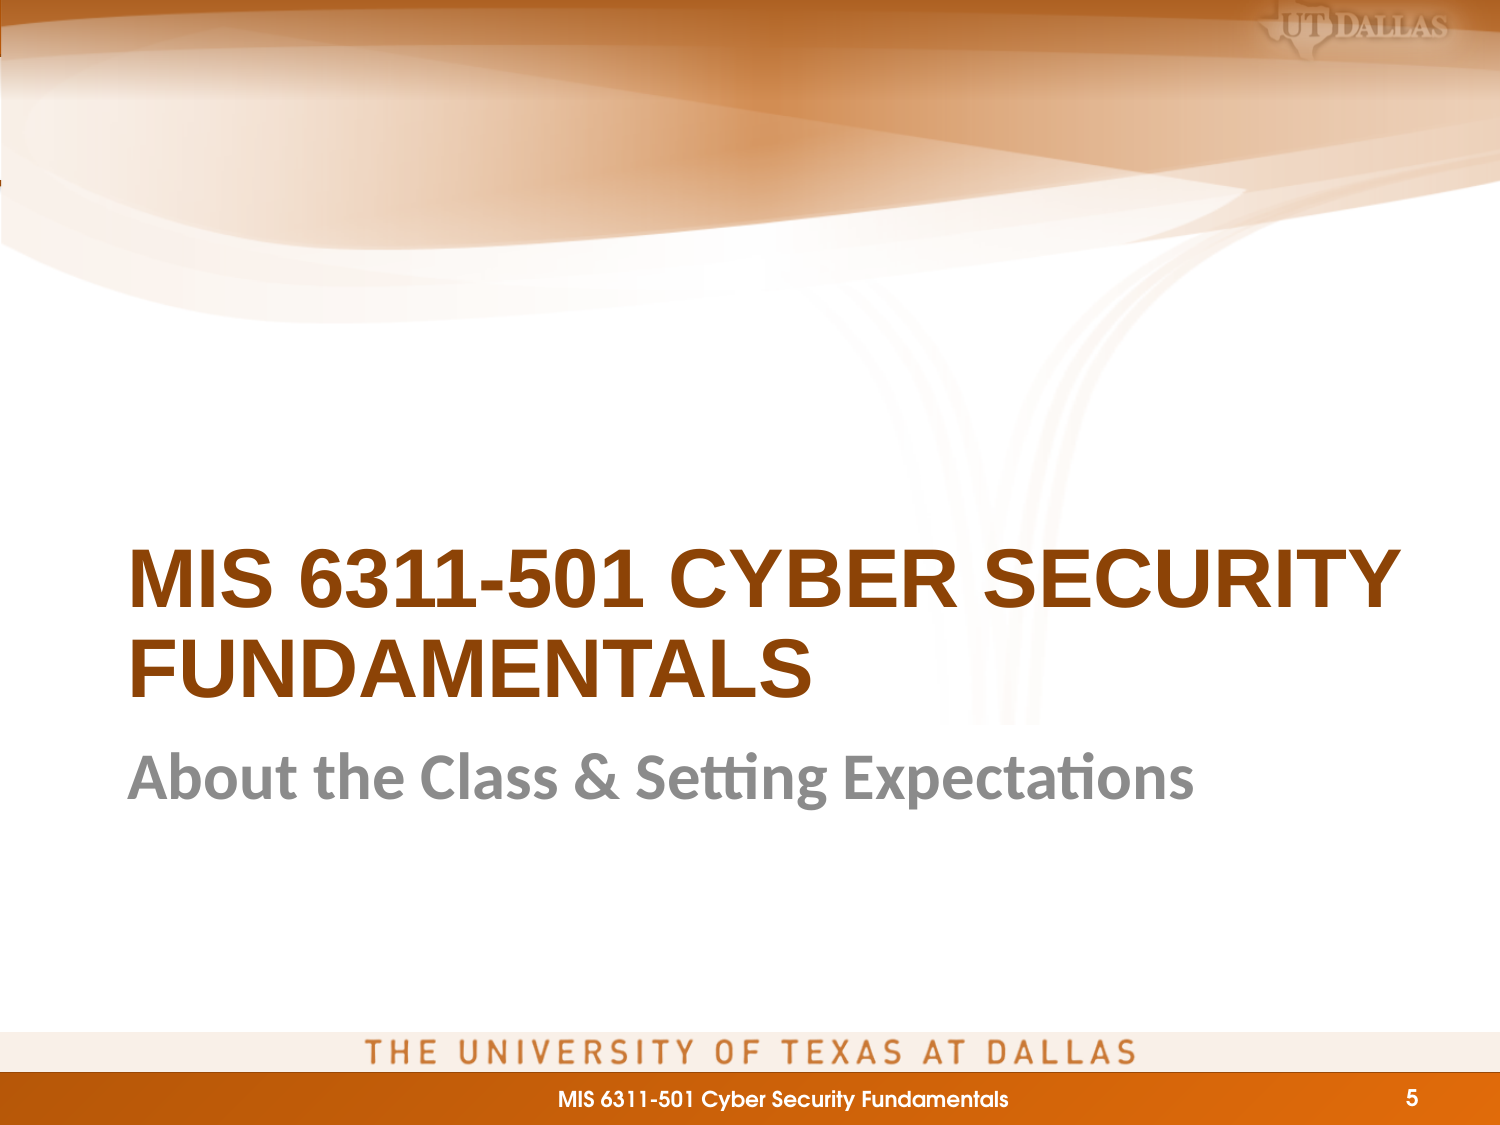

# MIS 6311-501 Cyber Security Fundamentals
About the Class & Setting Expectations
5